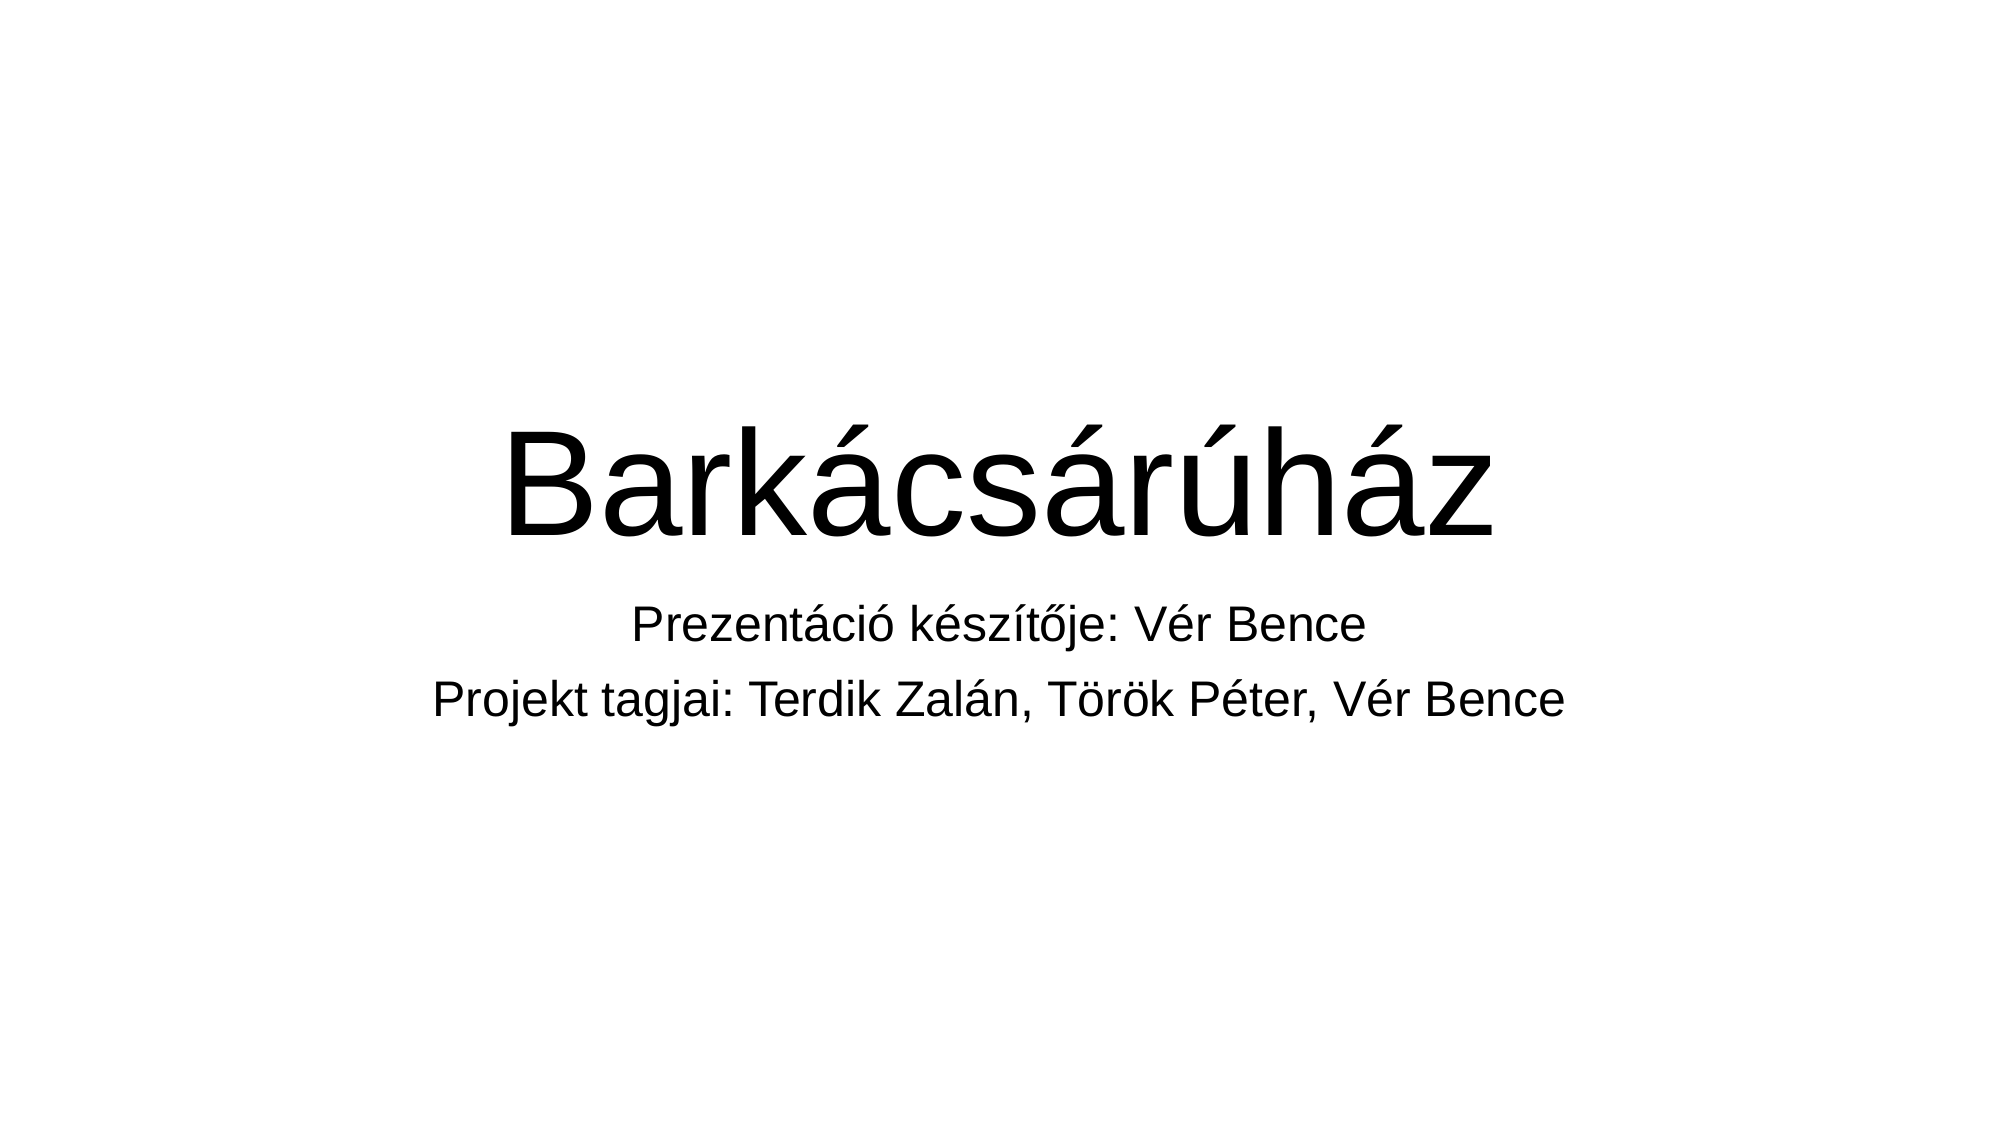

# Barkácsárúház
Prezentáció készítője: Vér Bence
Projekt tagjai: Terdik Zalán, Török Péter, Vér Bence